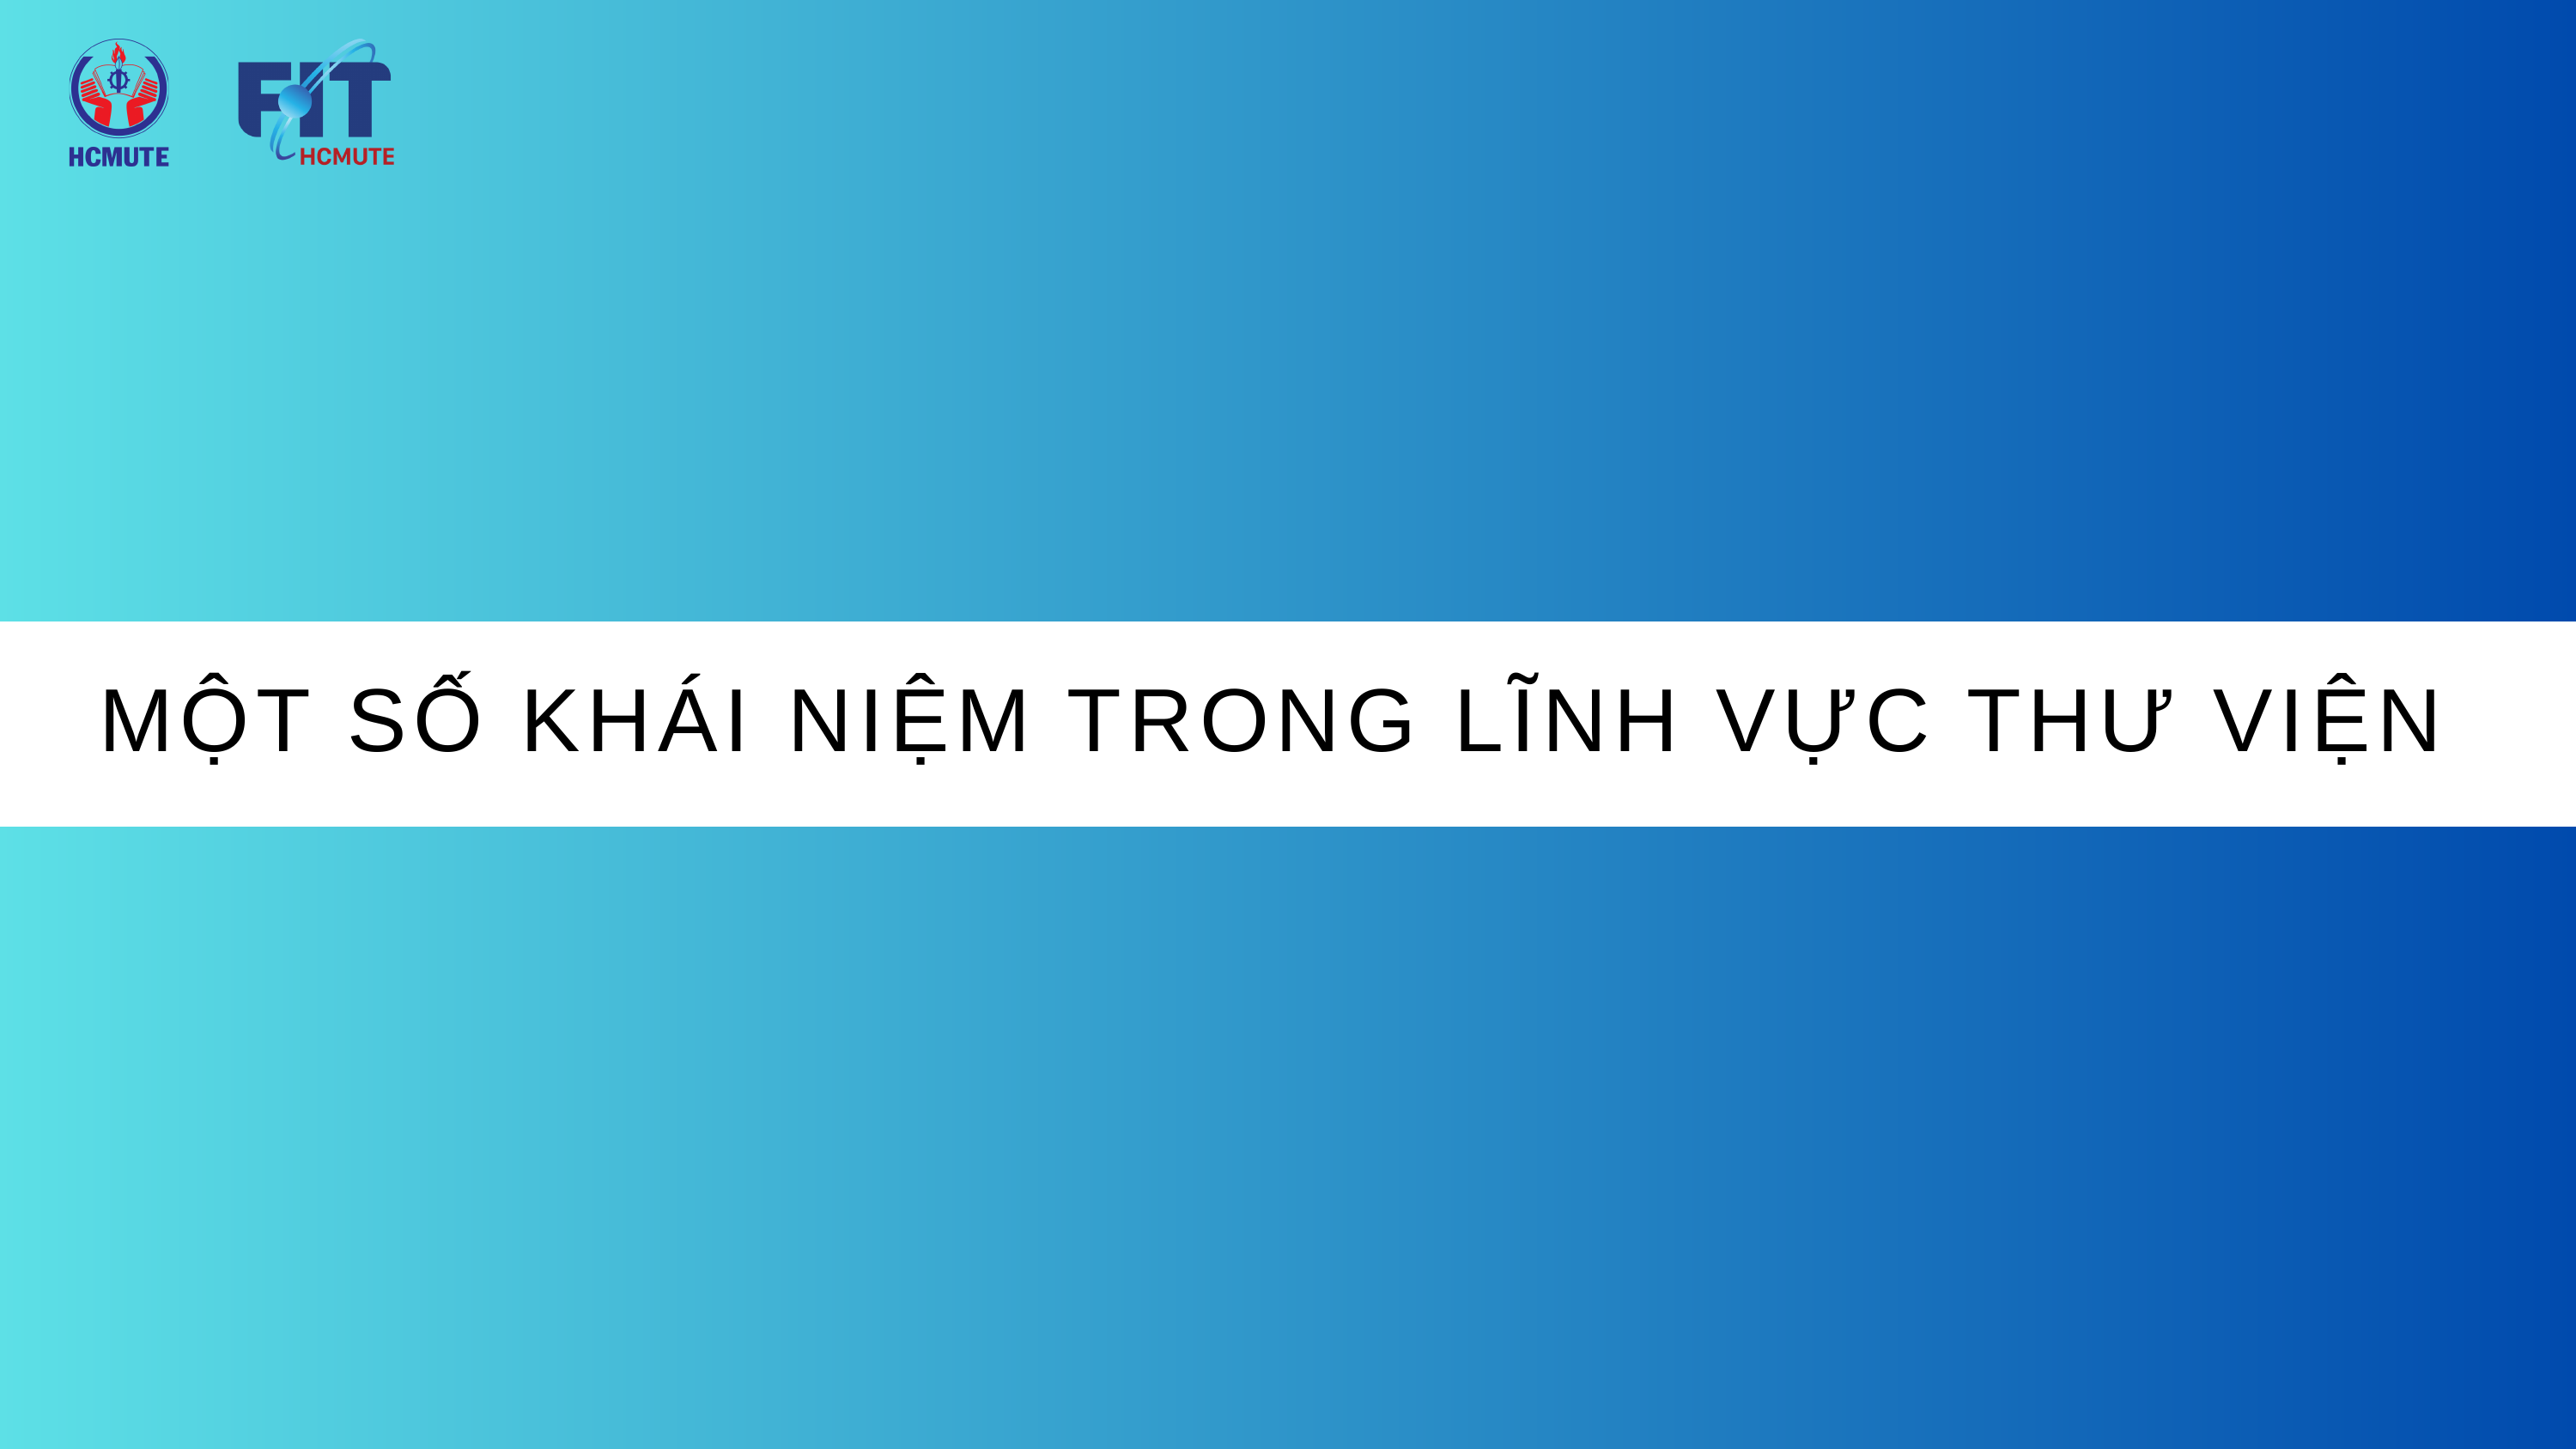

MỘT SỐ KHÁI NIỆM TRONG LĨNH VỰC THƯ VIỆN